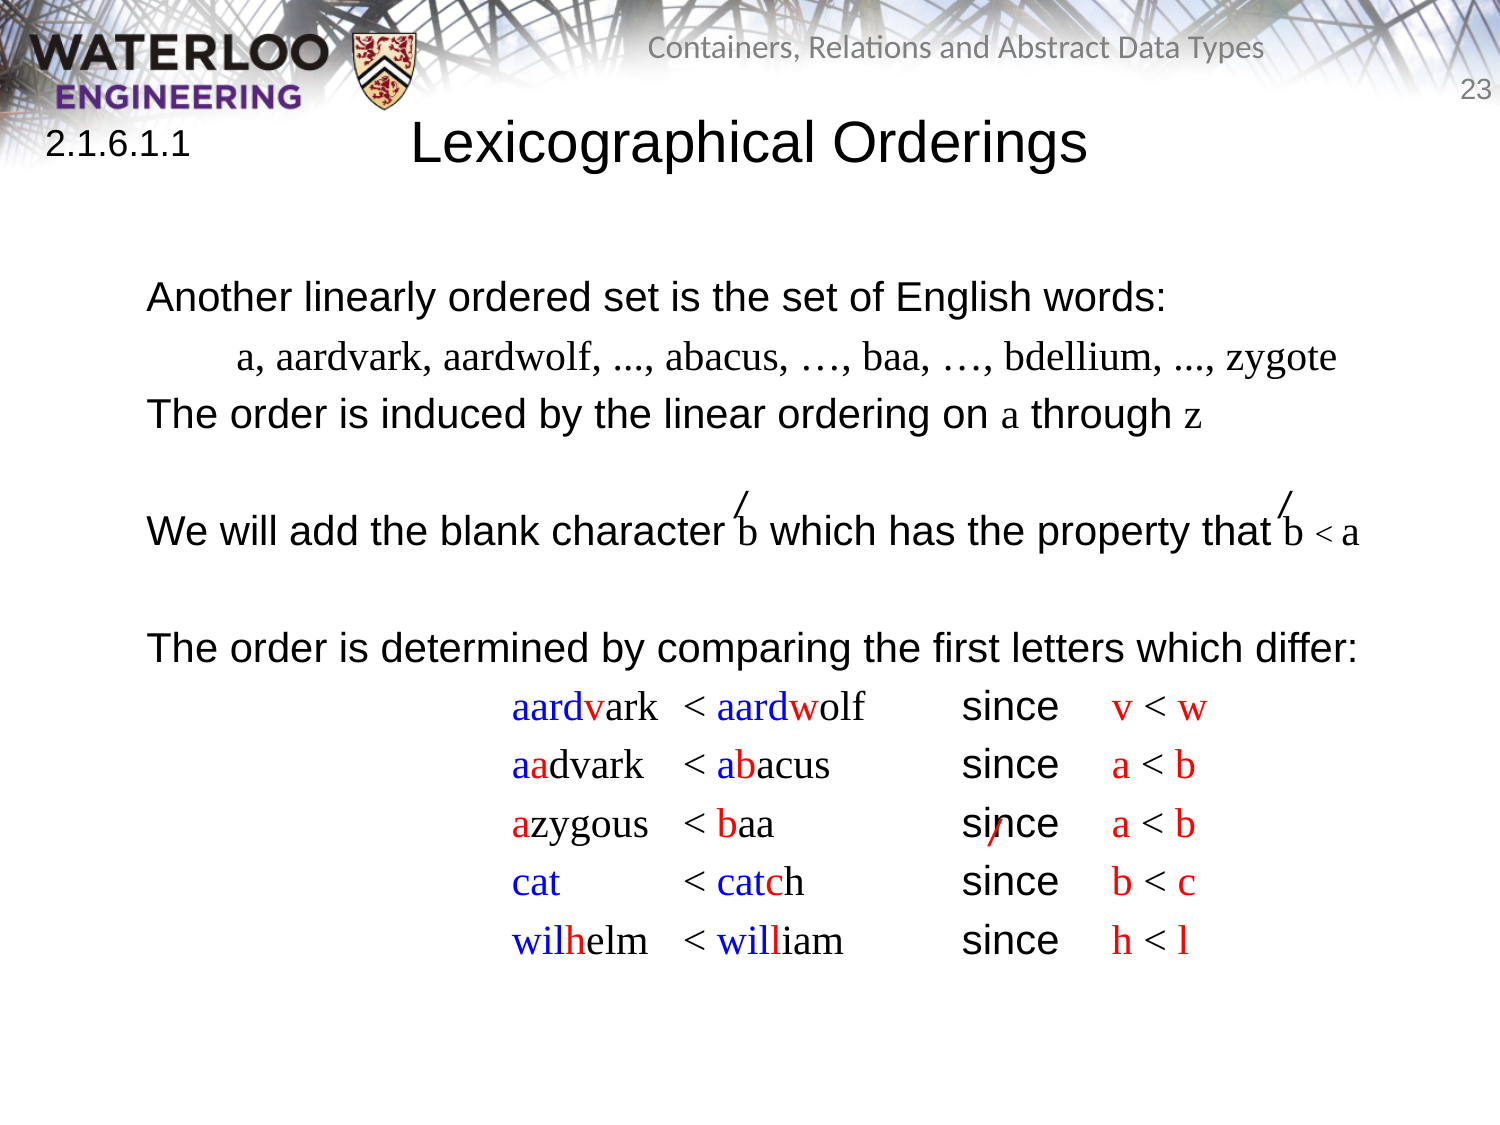

# Lexicographical Orderings
2.1.6.1.1
	Another linearly ordered set is the set of English words:
a, aardvark, aardwolf, ..., abacus, …, baa, …, bdellium, ..., zygote
	The order is induced by the linear ordering on a through z

	We will add the blank character b which has the property that b < a

	The order is determined by comparing the first letters which differ:
		           	aardvark	  < aardwolf	since	v < w
		            	aadvark	  < abacus	since	a < b
			azygous	  < baa		since	a < b
			cat	  < catch		since	b < c
		      	wilhelm	  < william	since	h < l
/
/
/